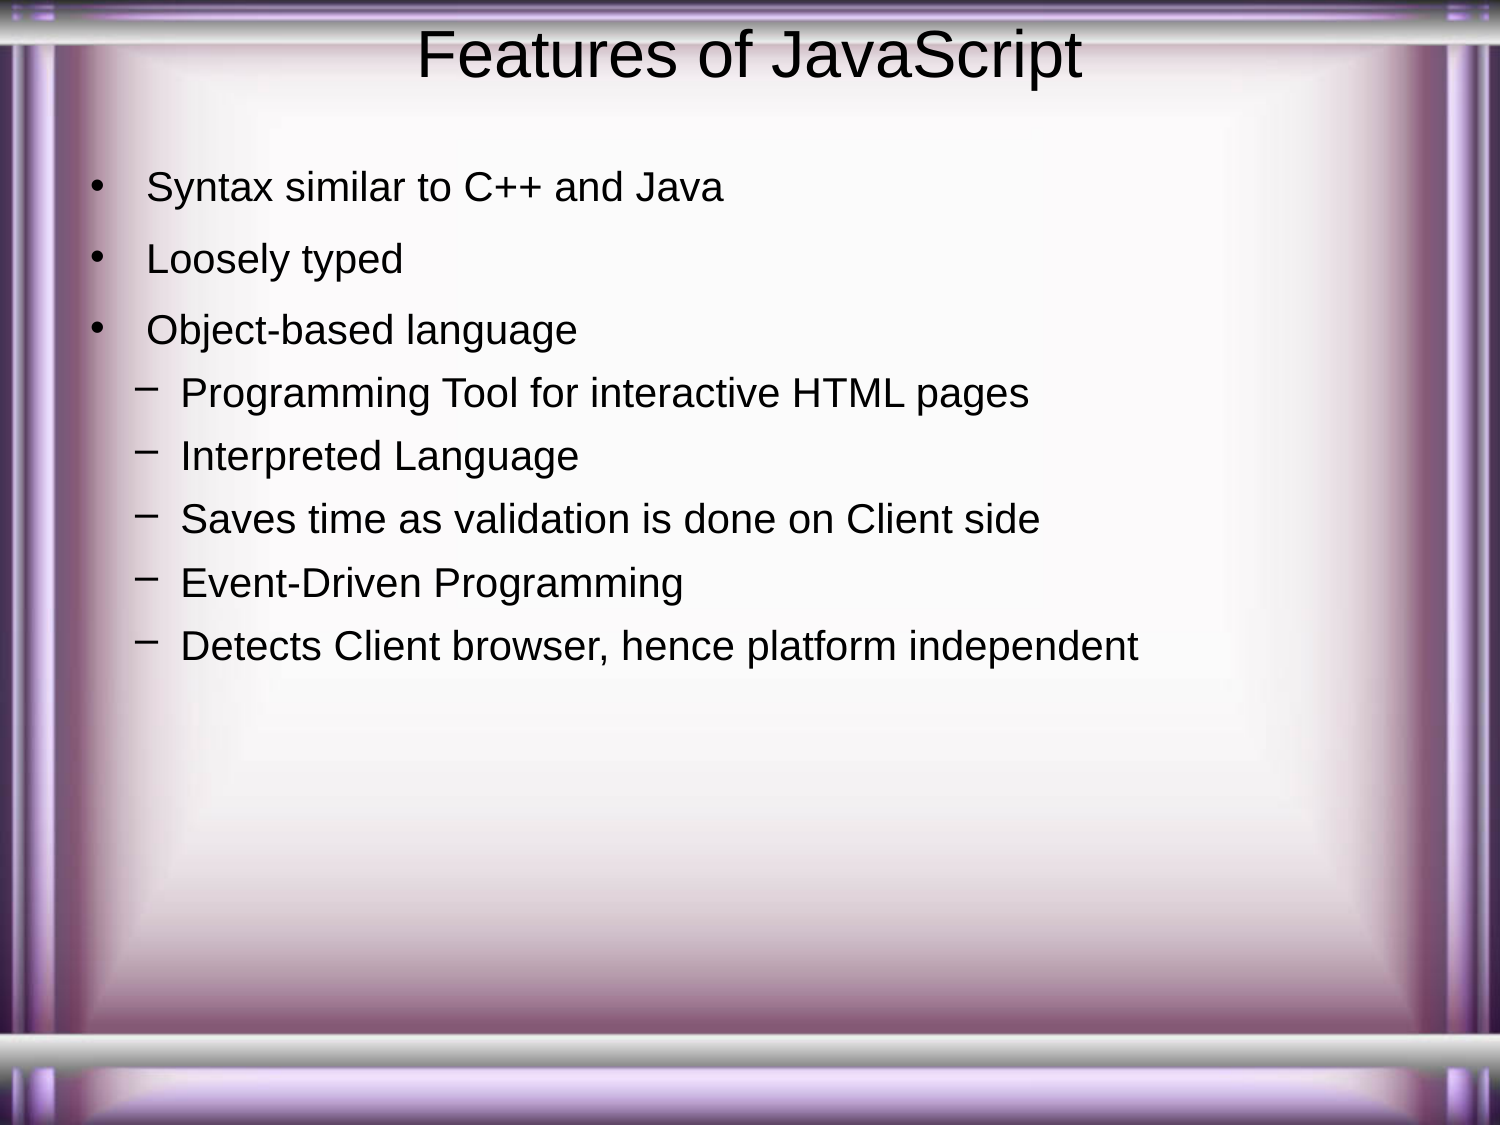

# Features of JavaScript
Syntax similar to C++ and Java
Loosely typed
Object-based language
Programming Tool for interactive HTML pages
Interpreted Language
Saves time as validation is done on Client side
Event-Driven Programming
Detects Client browser, hence platform independent